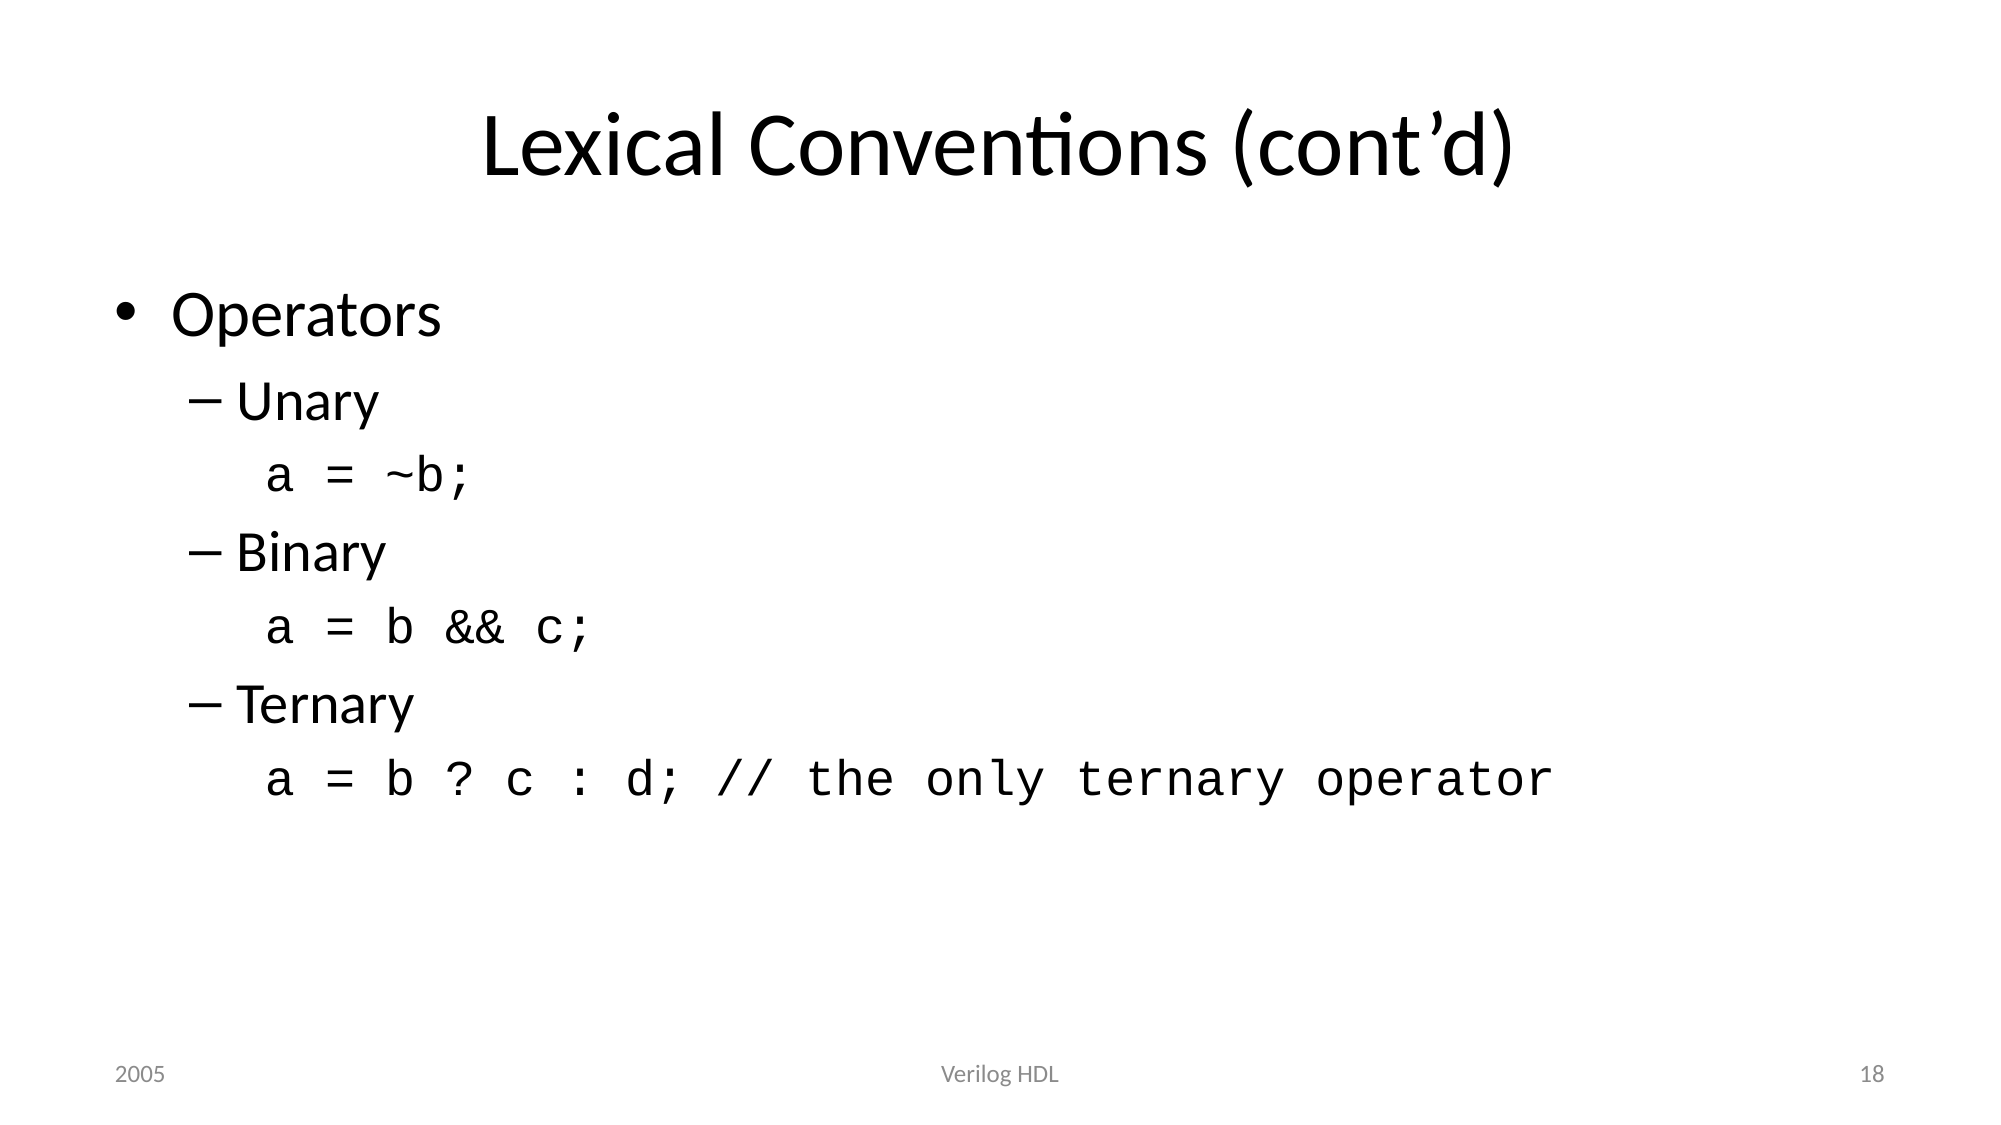

# Lexical Conventions (cont’d)
Operators
Unary
a = ~b;
Binary
a = b && c;
Ternary
a = b ? c : d; // the only ternary operator

2005
Verilog HDL
18